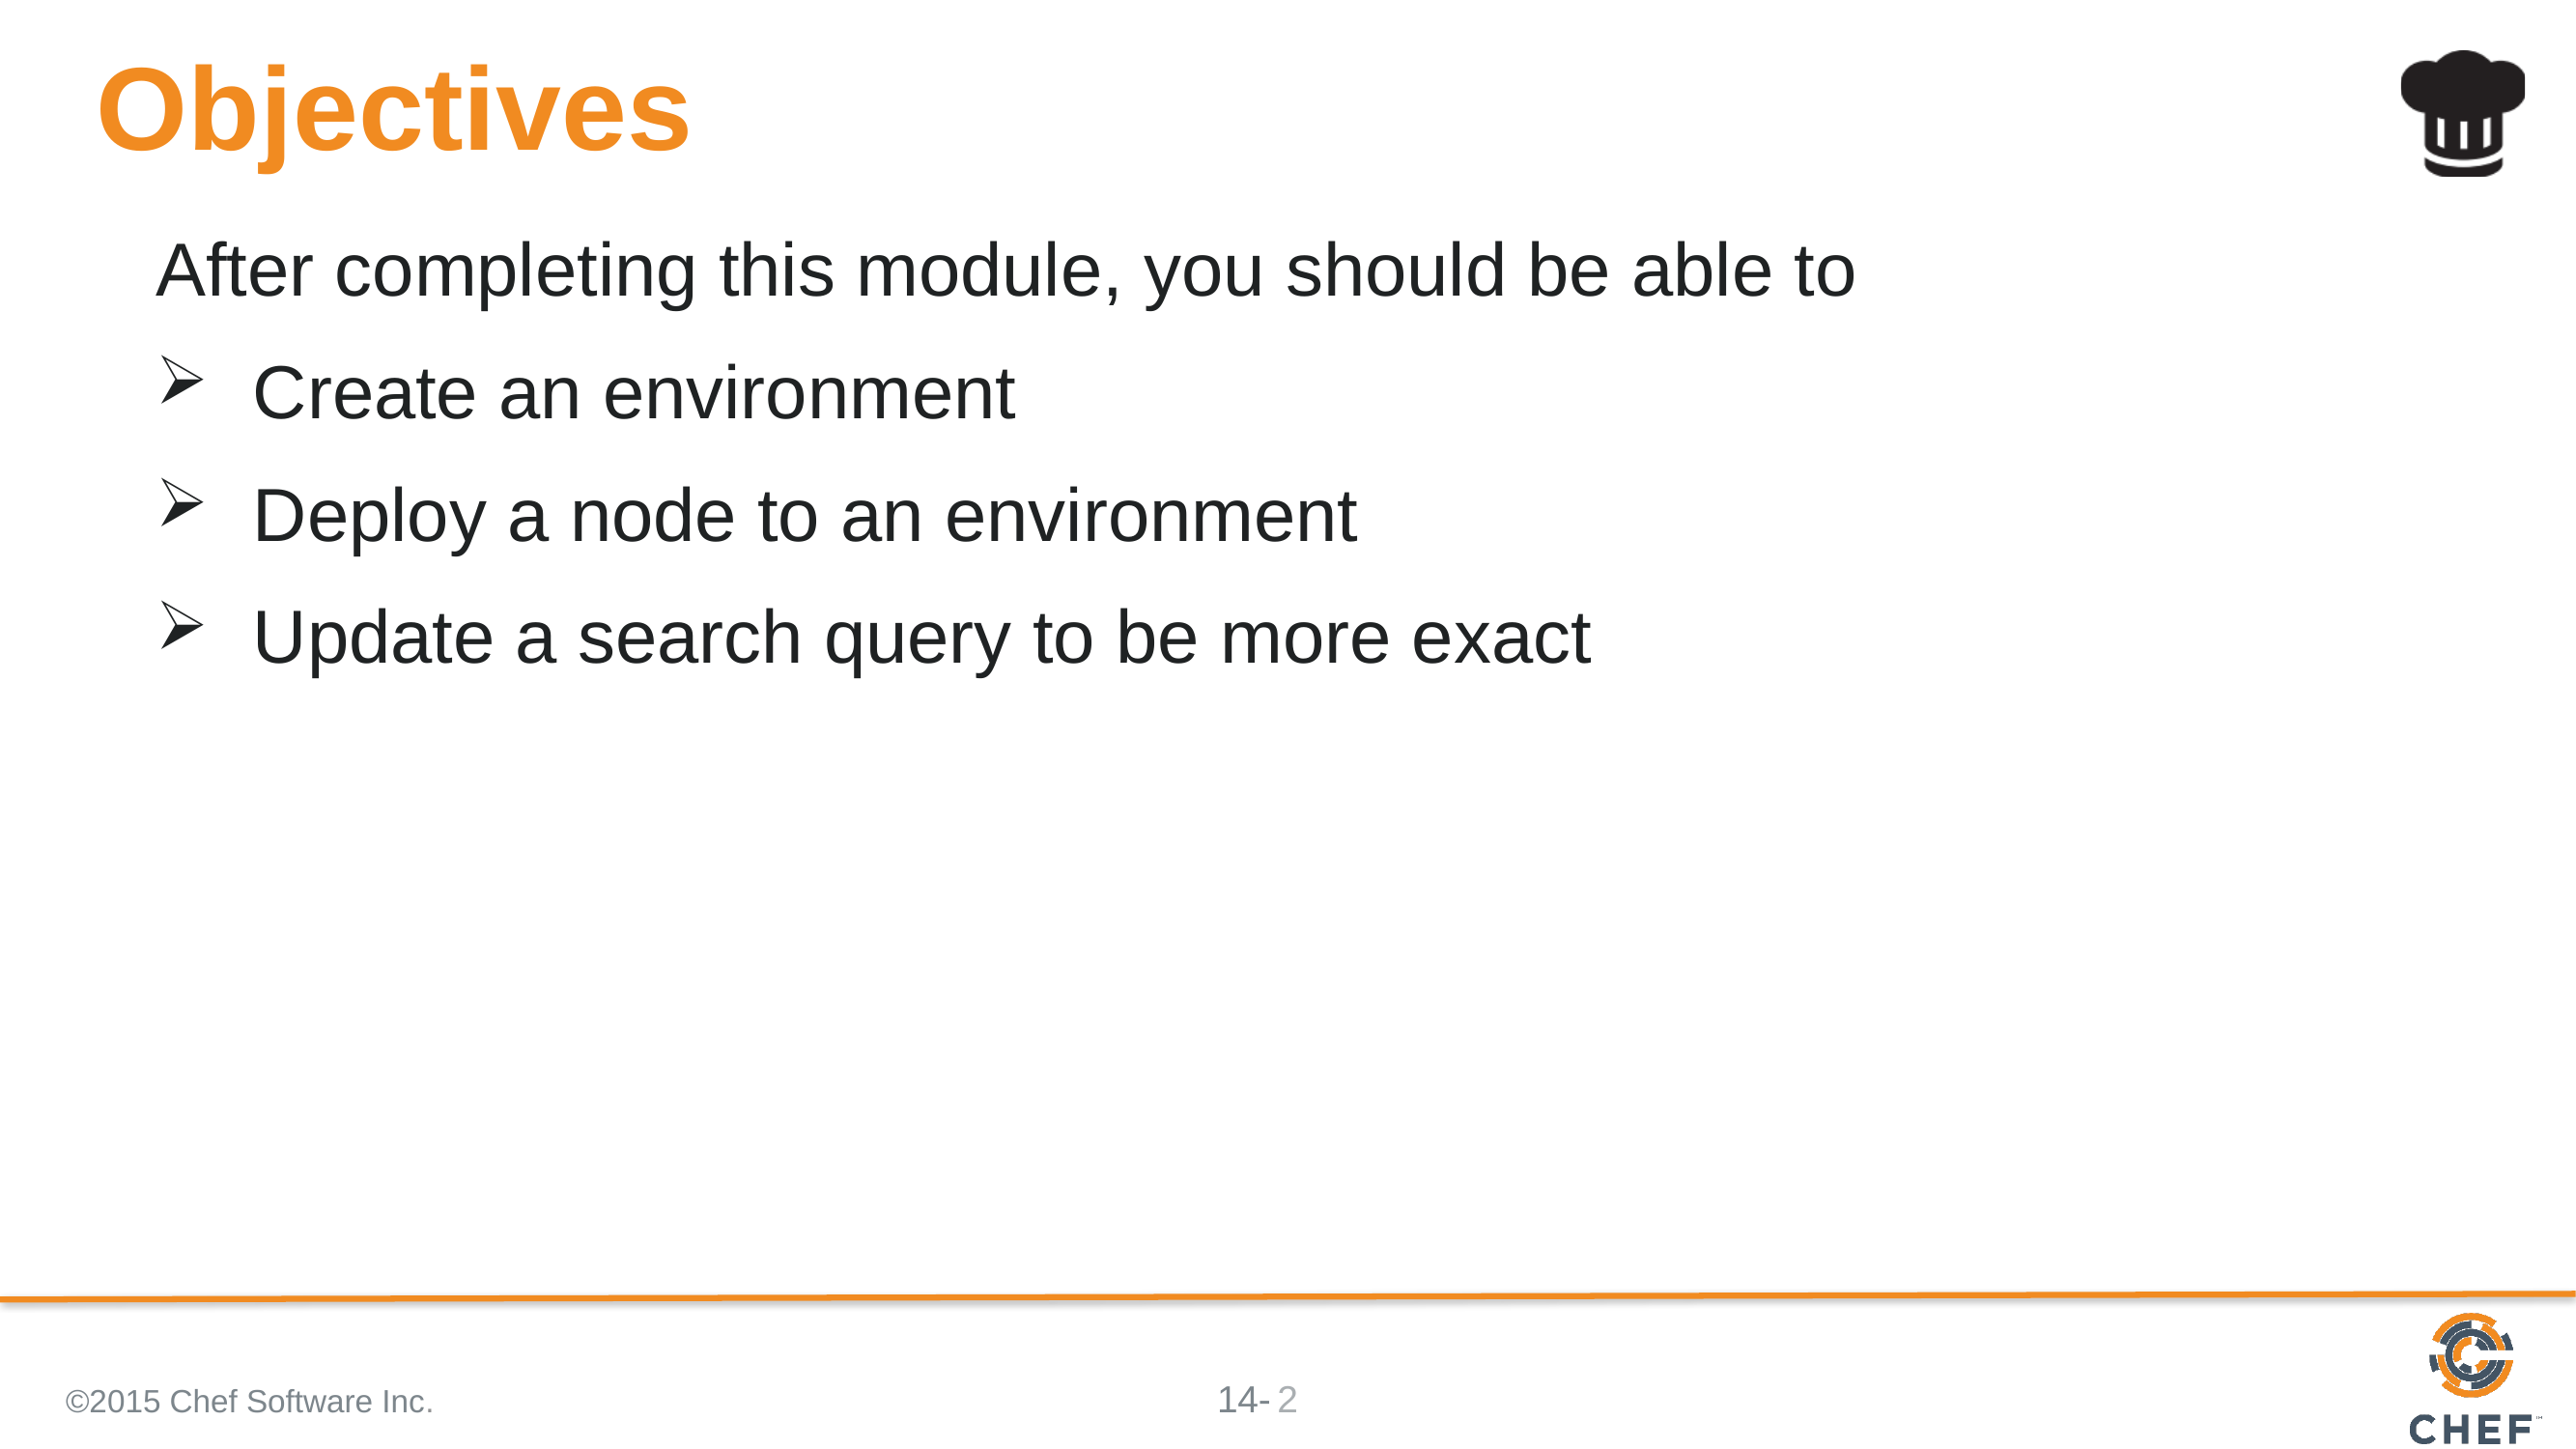

# Objectives
After completing this module, you should be able to
Create an environment
Deploy a node to an environment
Update a search query to be more exact

©2015 Chef Software Inc.
2